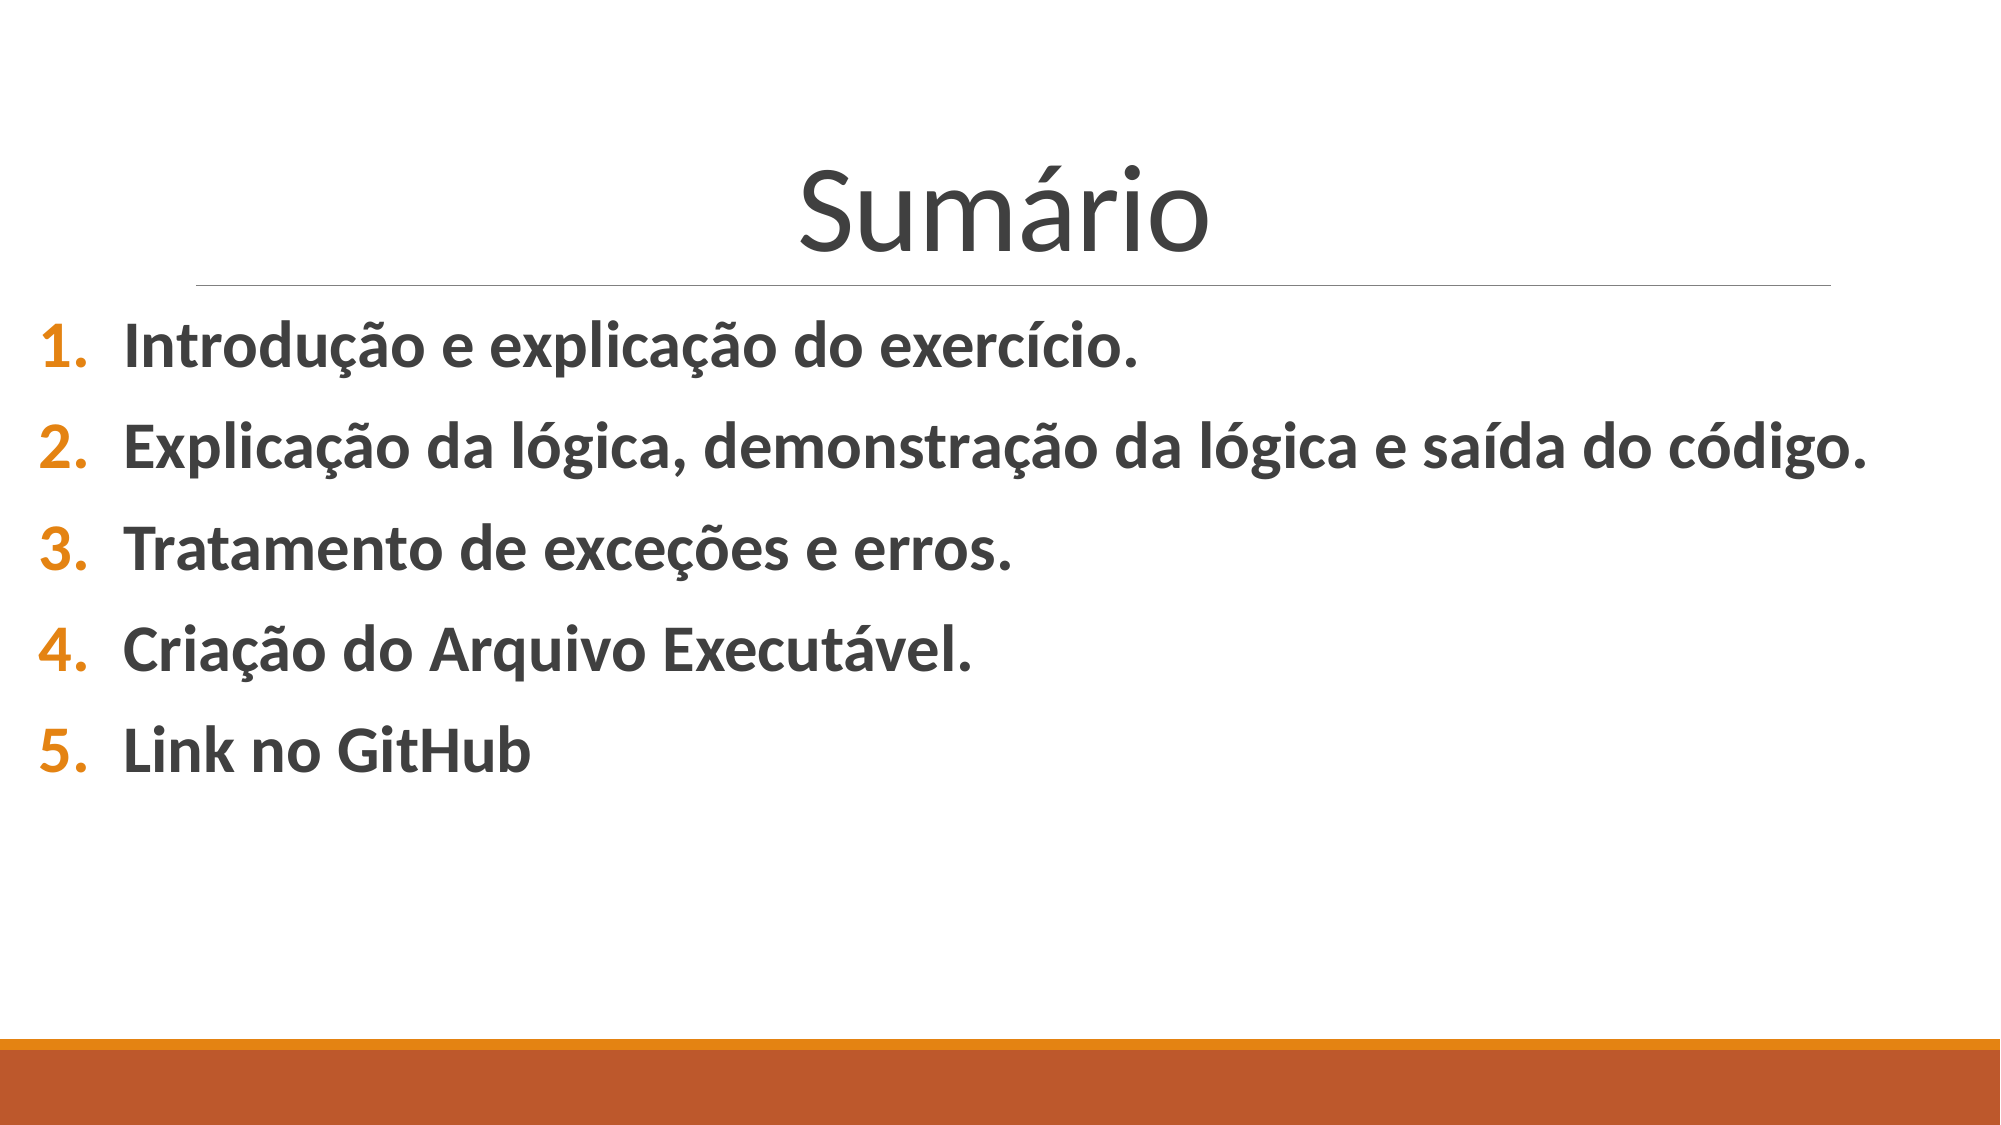

# Sumário
Introdução e explicação do exercício.
Explicação da lógica, demonstração da lógica e saída do código.
Tratamento de exceções e erros.
Criação do Arquivo Executável.
Link no GitHub